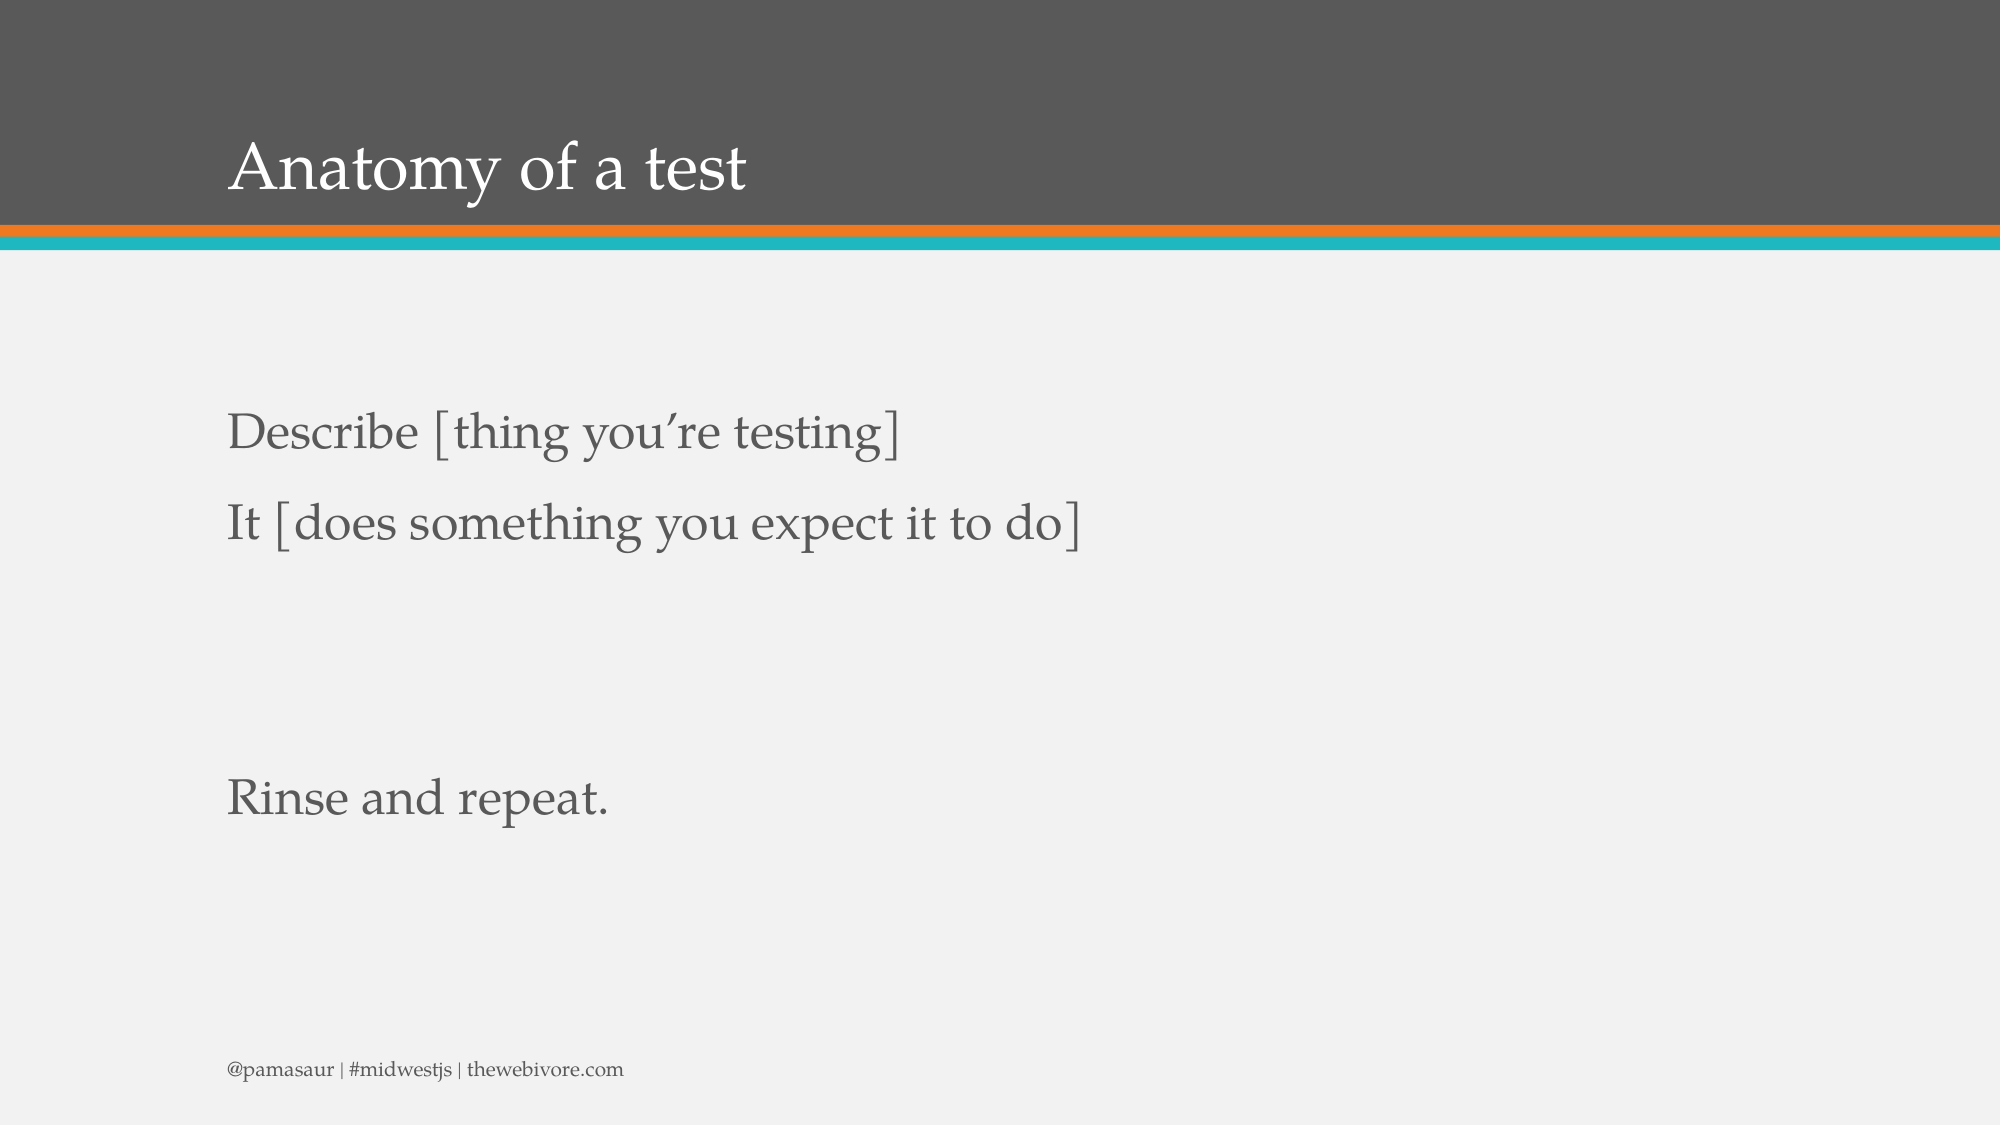

# Anatomy of a test

Describe [thing you’re testing]
It [does something you expect it to do]

Rinse and repeat.
@pamasaur | #midwestjs | thewebivore.com